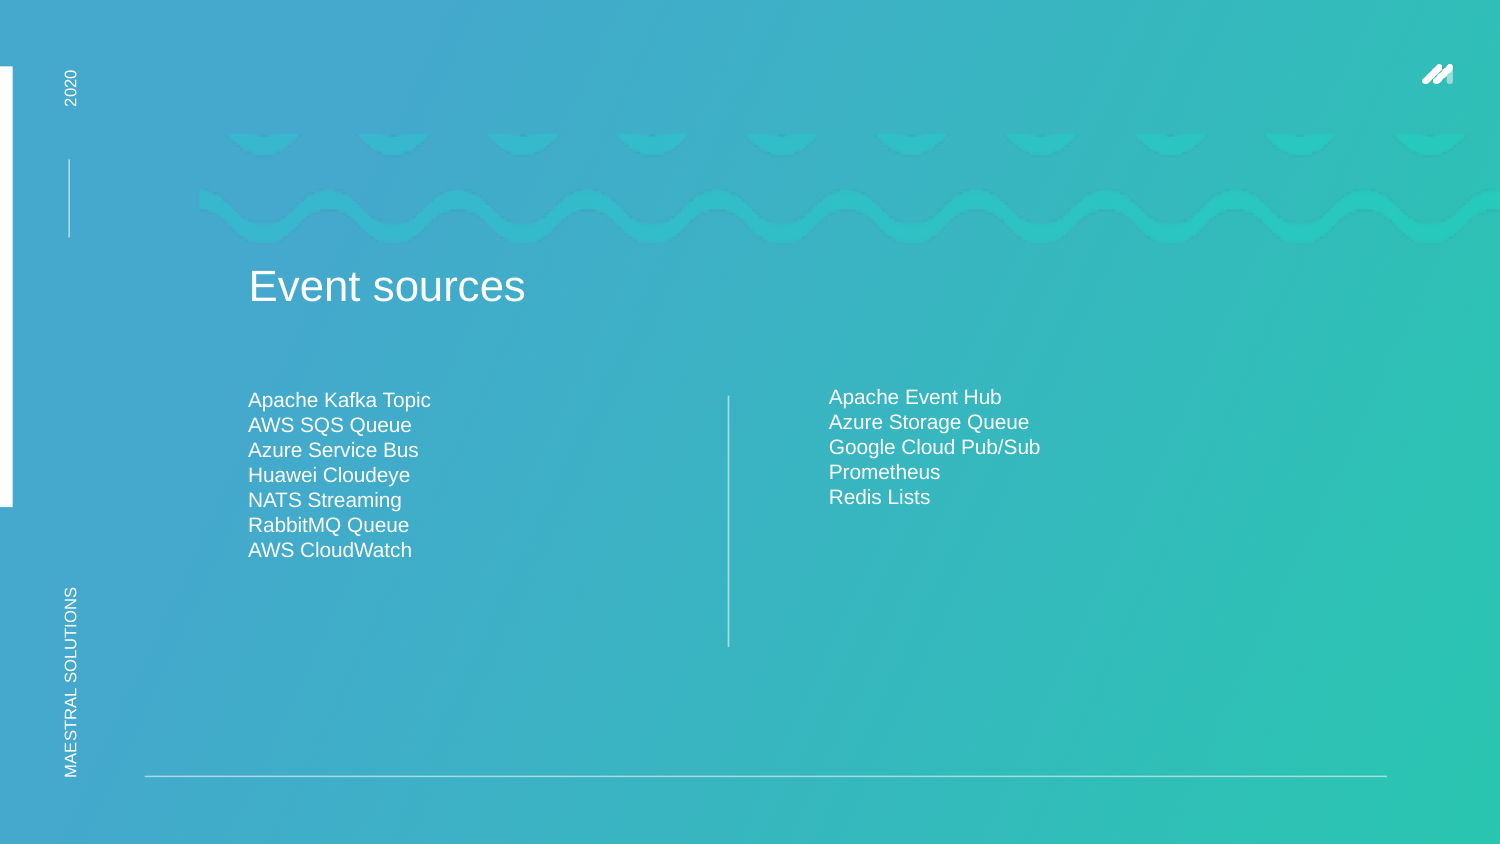

Event sources

Apache Event Hub
Azure Storage Queue
Google Cloud Pub/Sub
Prometheus
Redis Lists

Apache Kafka Topic
AWS SQS Queue
Azure Service Bus
Huawei Cloudeye
NATS Streaming
RabbitMQ Queue
AWS CloudWatch